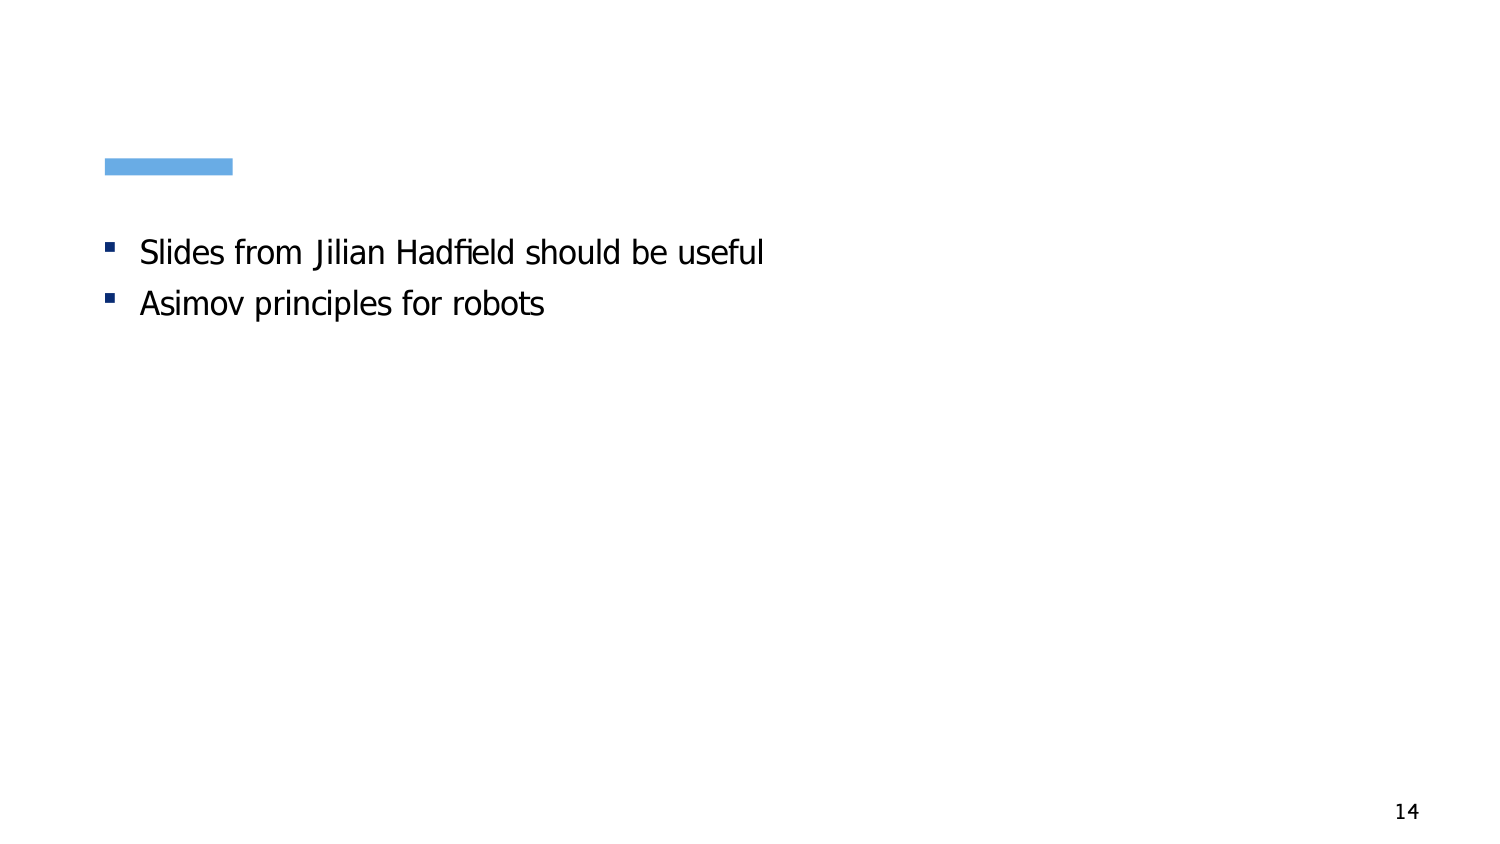

#
Slides from Jilian Hadfield should be useful
Asimov principles for robots